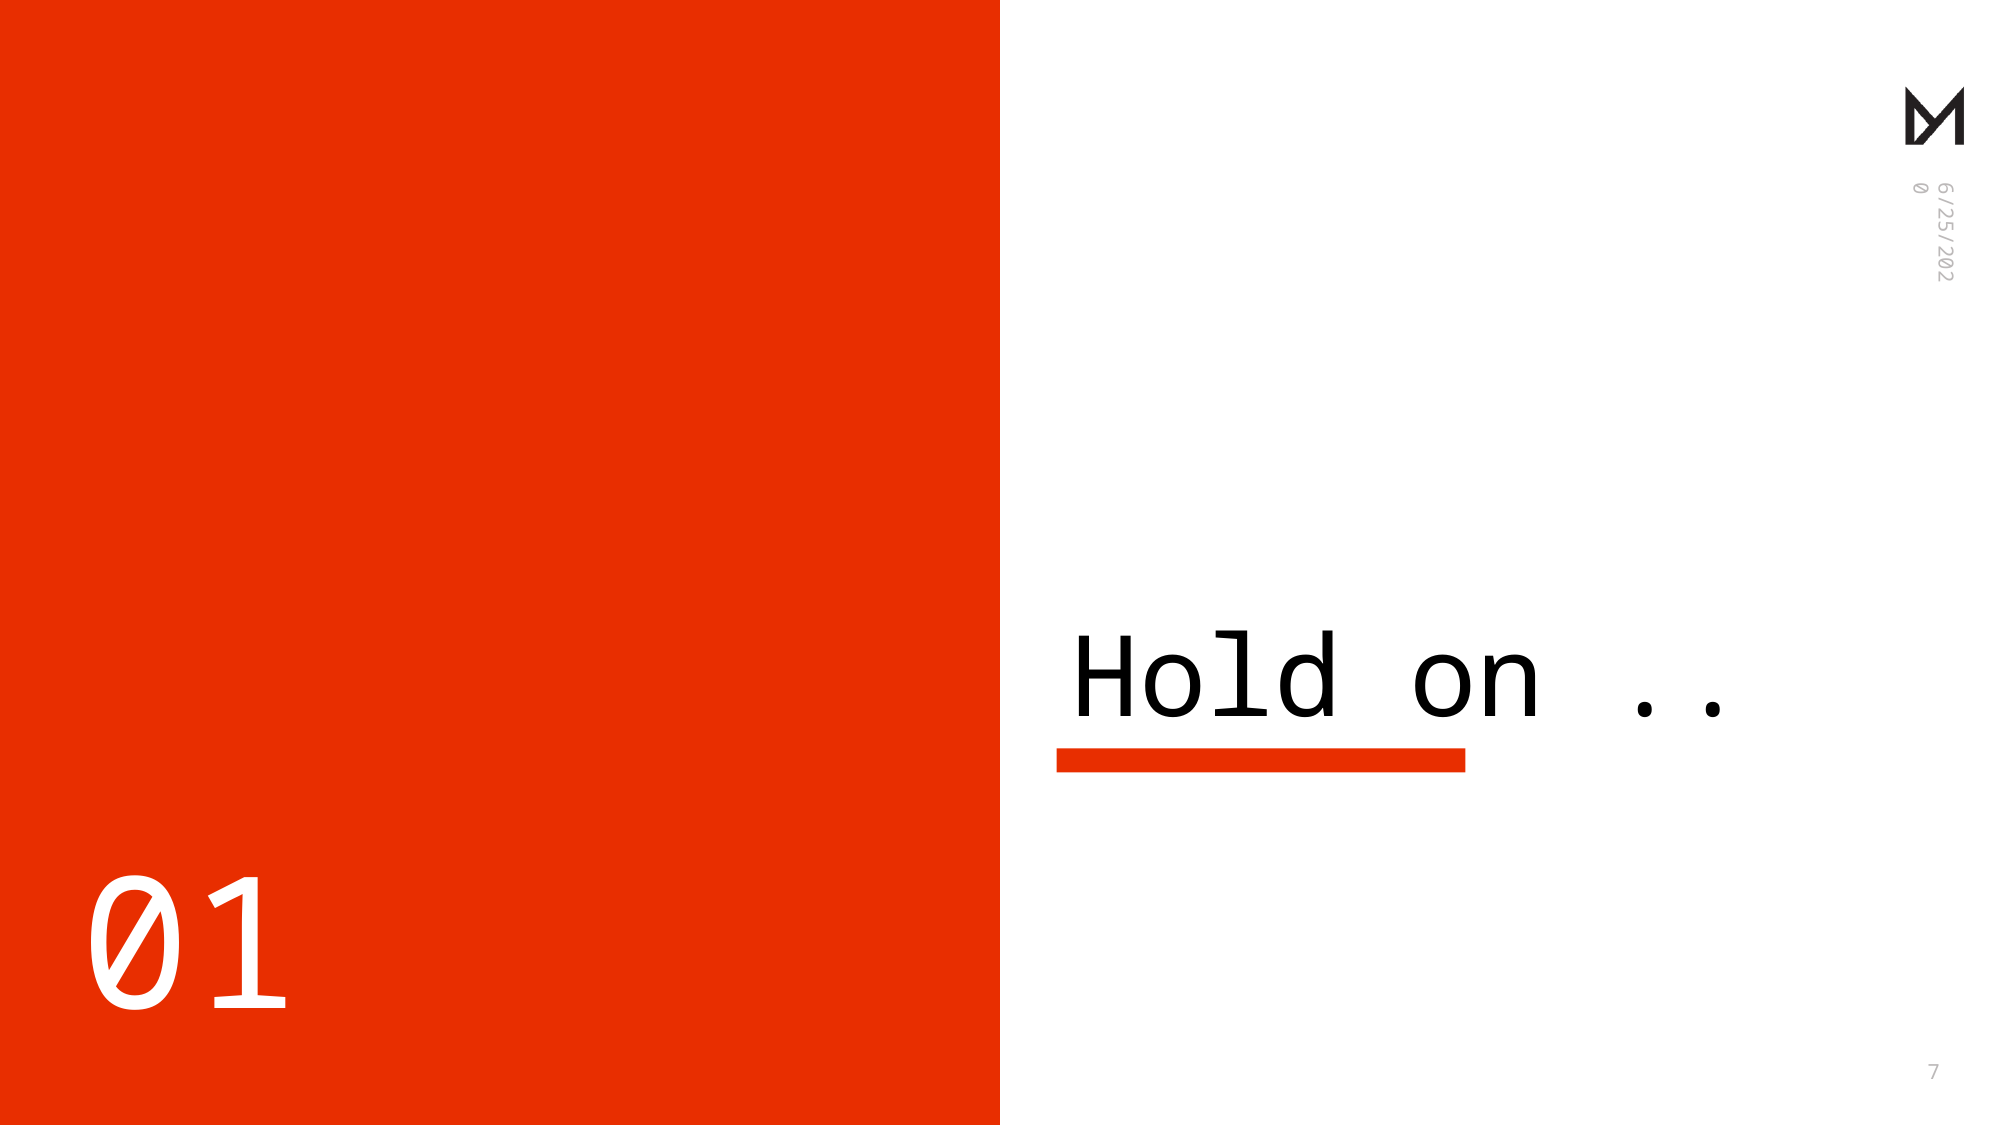

6/25/2020
# Hold on ..
01

7